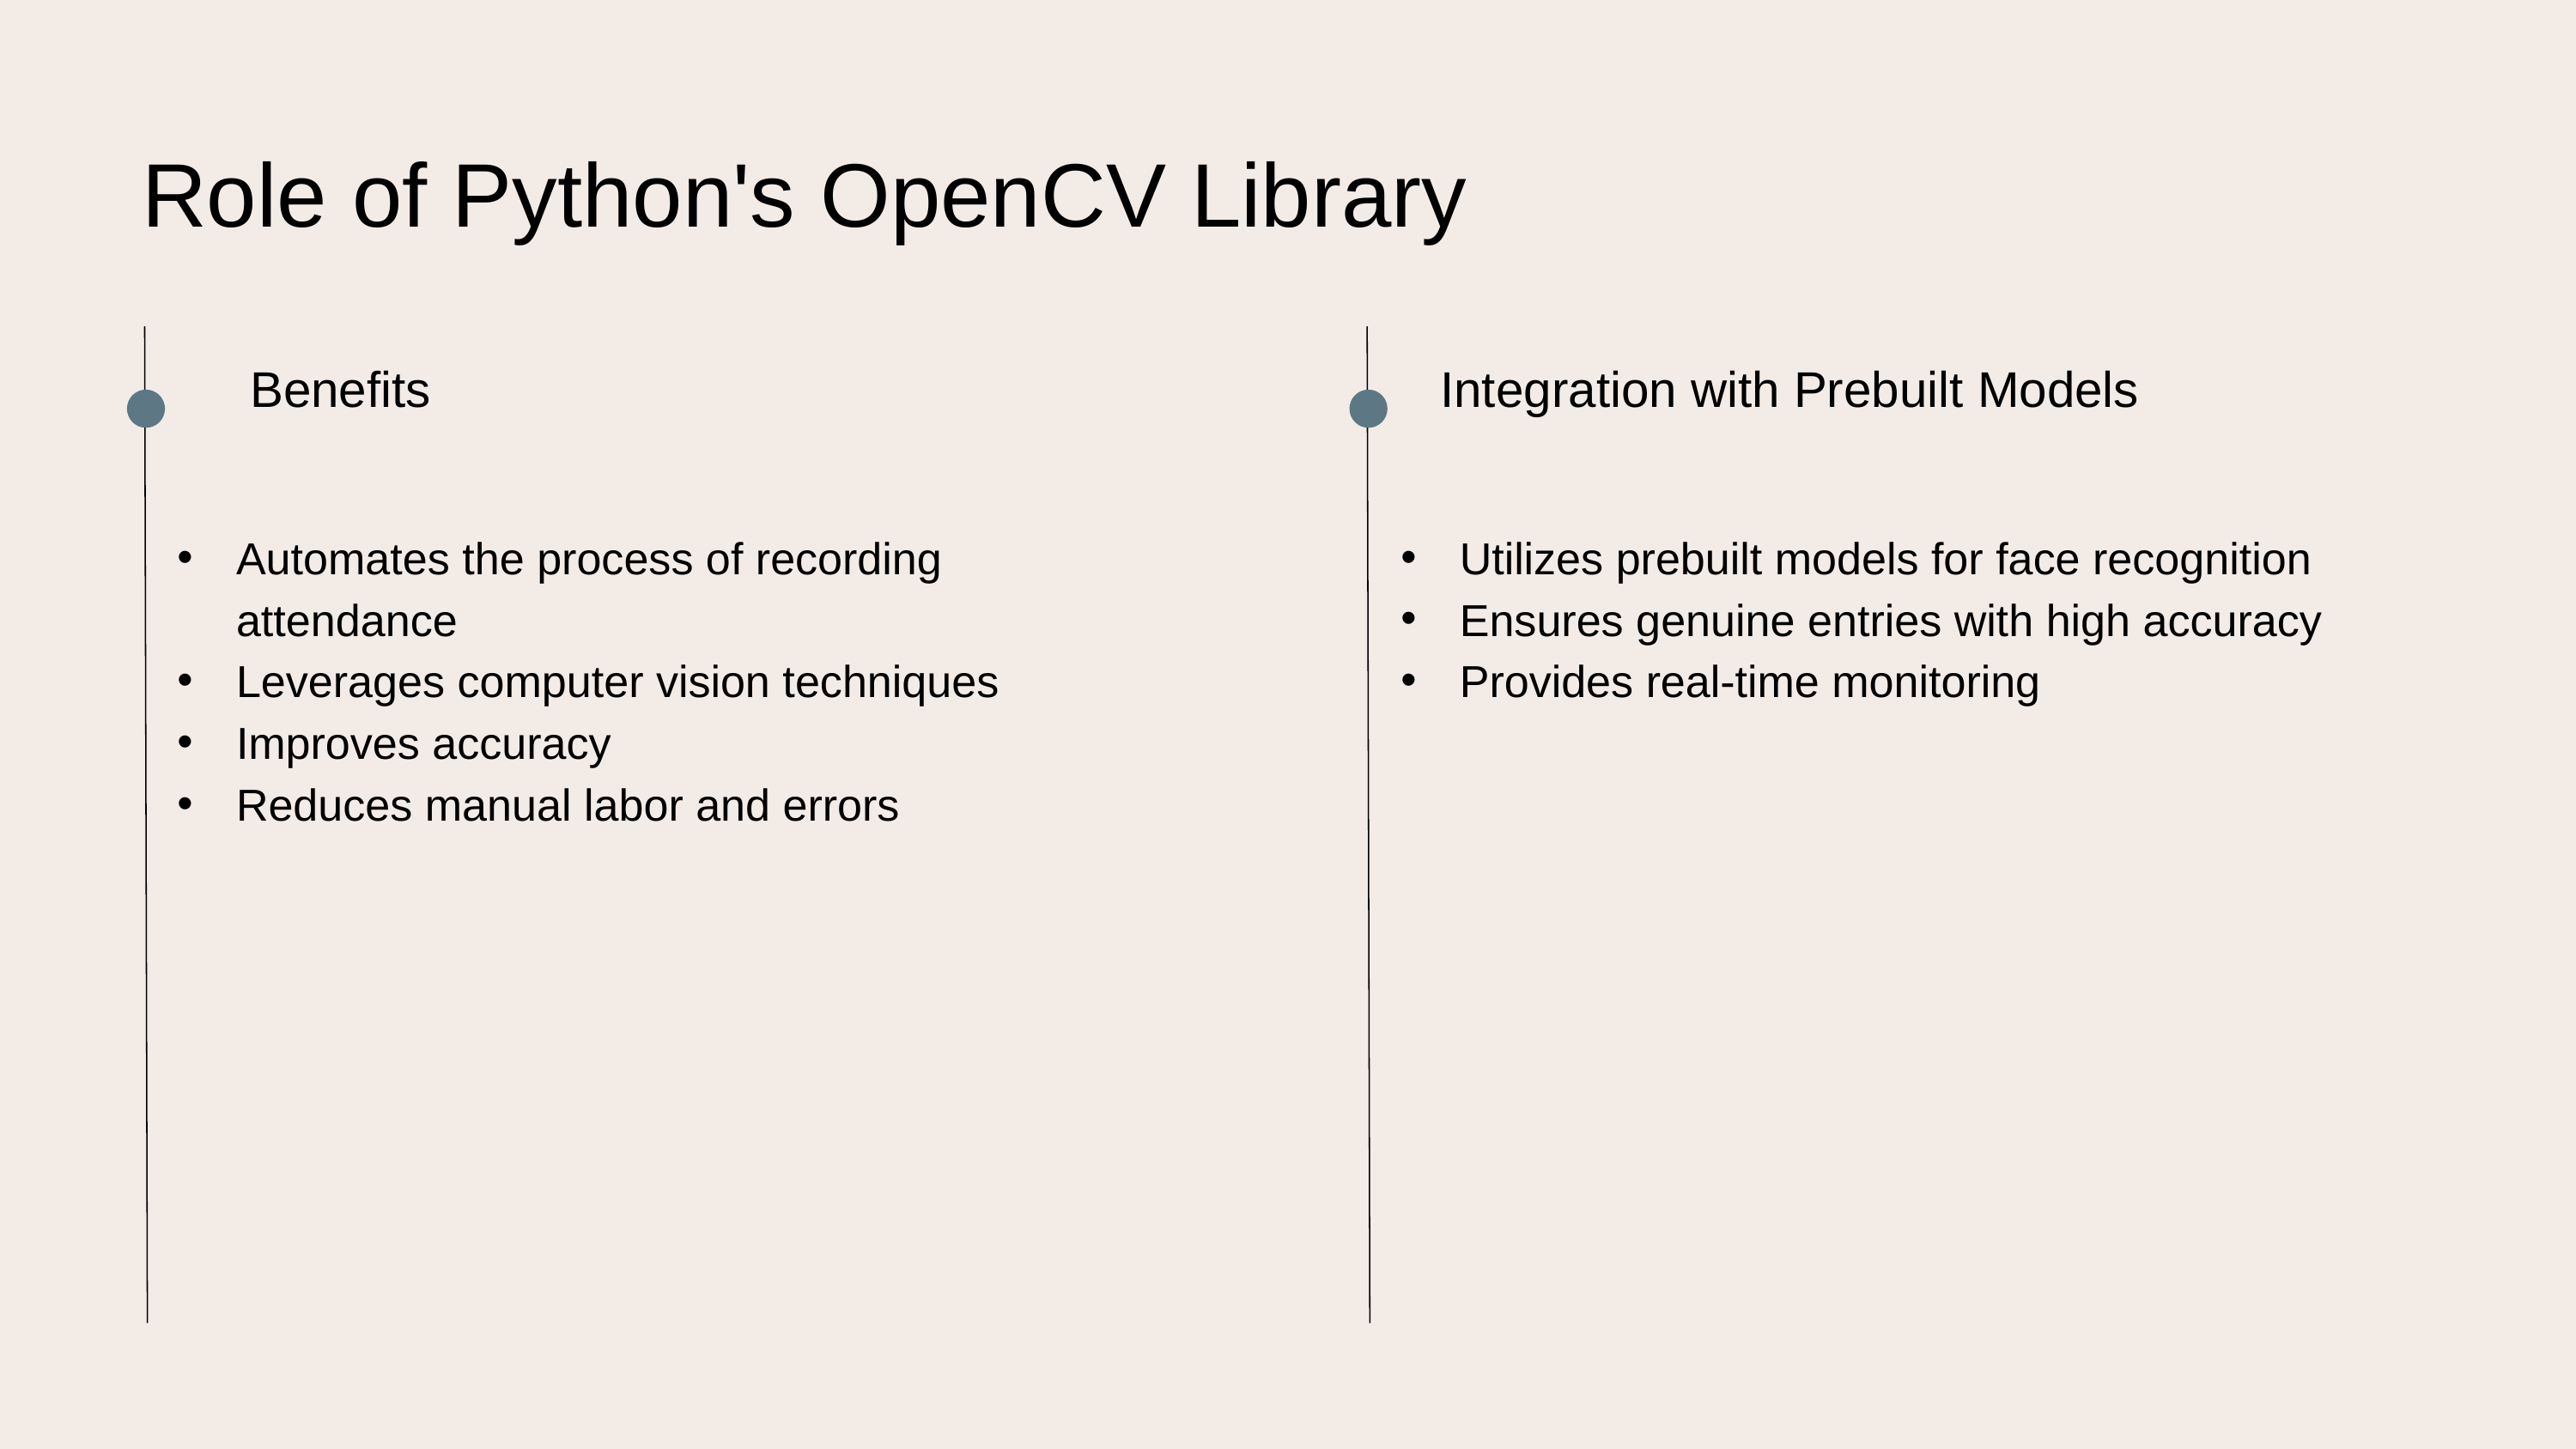

Role of Python's OpenCV Library
Benefits
Integration with Prebuilt Models

Automates the process of recording attendance
Leverages computer vision techniques
Improves accuracy
Reduces manual labor and errors
Utilizes prebuilt models for face recognition
Ensures genuine entries with high accuracy
Provides real-time monitoring